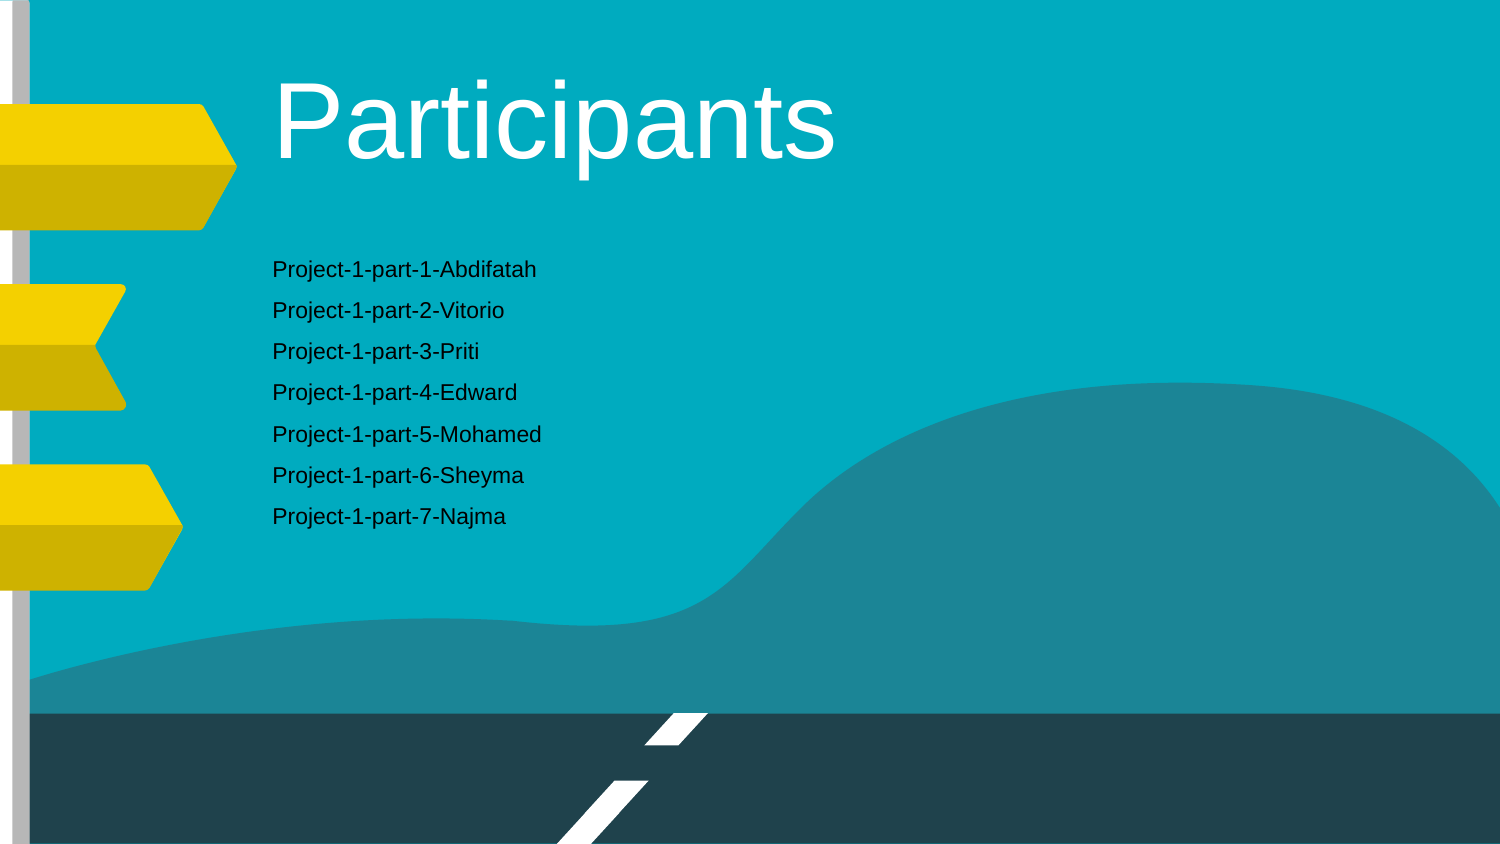

# Participants
Project-1-part-1-Abdifatah
Project-1-part-2-Vitorio
Project-1-part-3-Priti
Project-1-part-4-Edward
Project-1-part-5-Mohamed
Project-1-part-6-Sheyma
Project-1-part-7-Najma